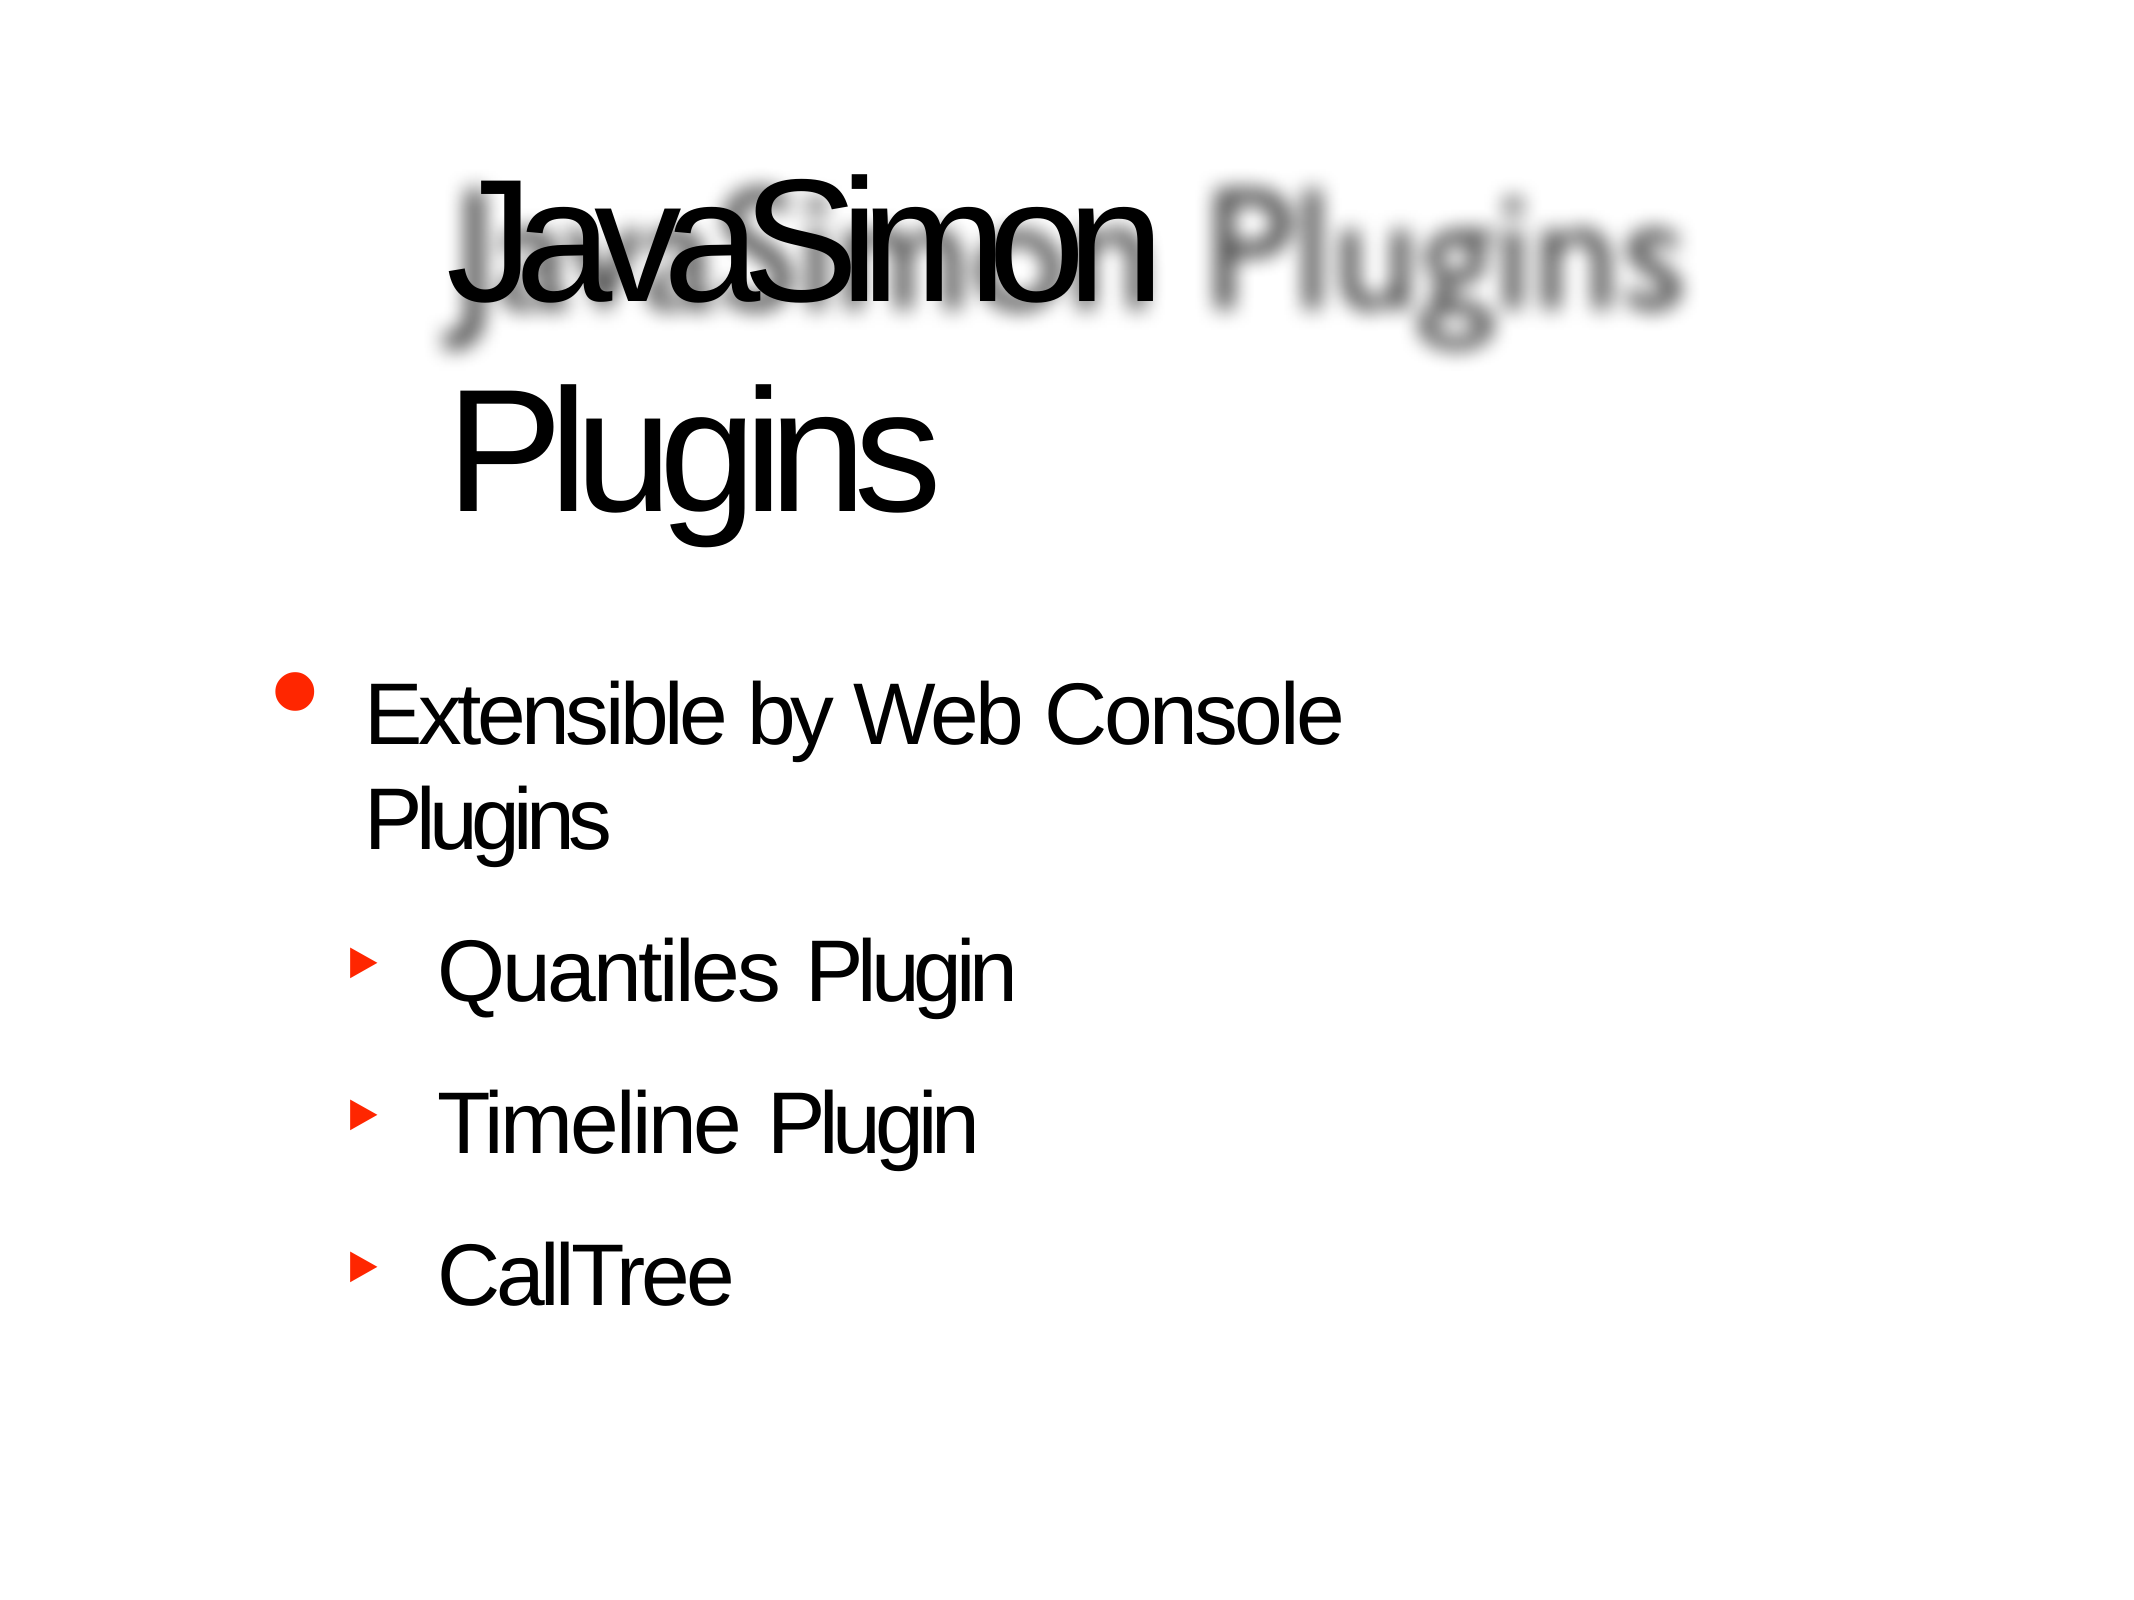

# JavaSimon Plugins

Extensible by Web Console Plugins
Quantiles Plugin
Timeline Plugin
CallTree